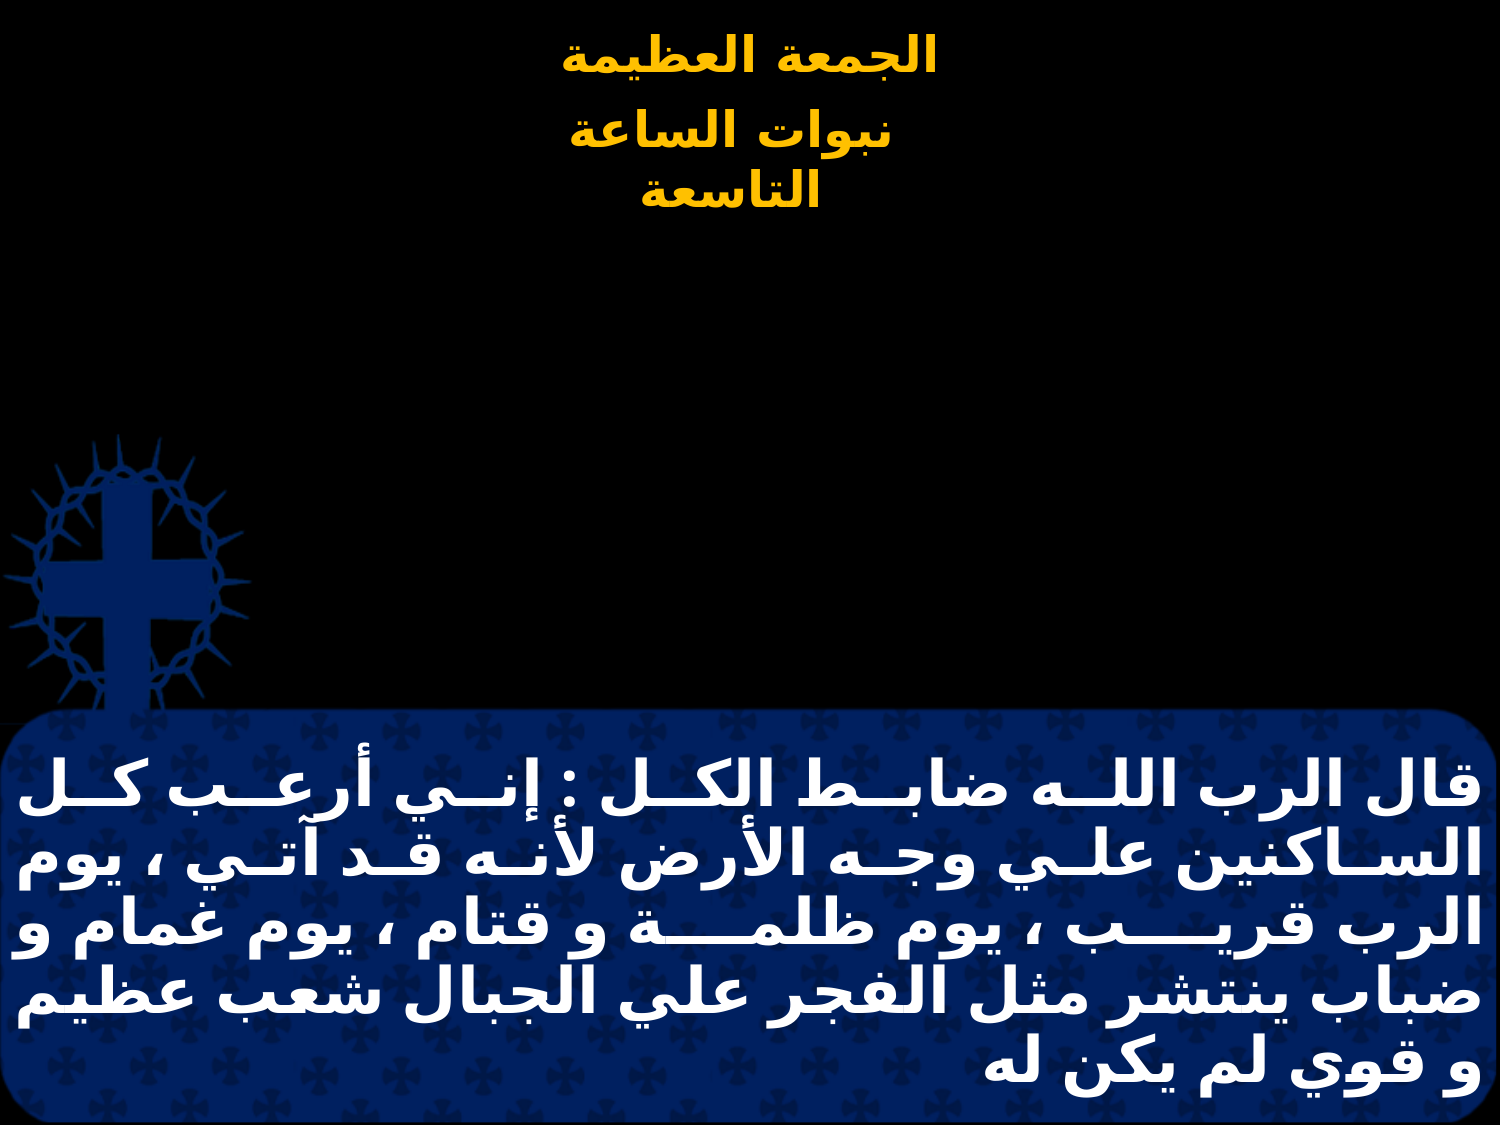

# قال الرب الله ضابط الكل : إني أرعب كل الساكنين علي وجه الأرض لأنه قد آتي ، يوم الرب قريب ، يوم ظلمة و قتام ، يوم غمام و ضباب ينتشر مثل الفجر علي الجبال شعب عظيم و قوي لم يكن له